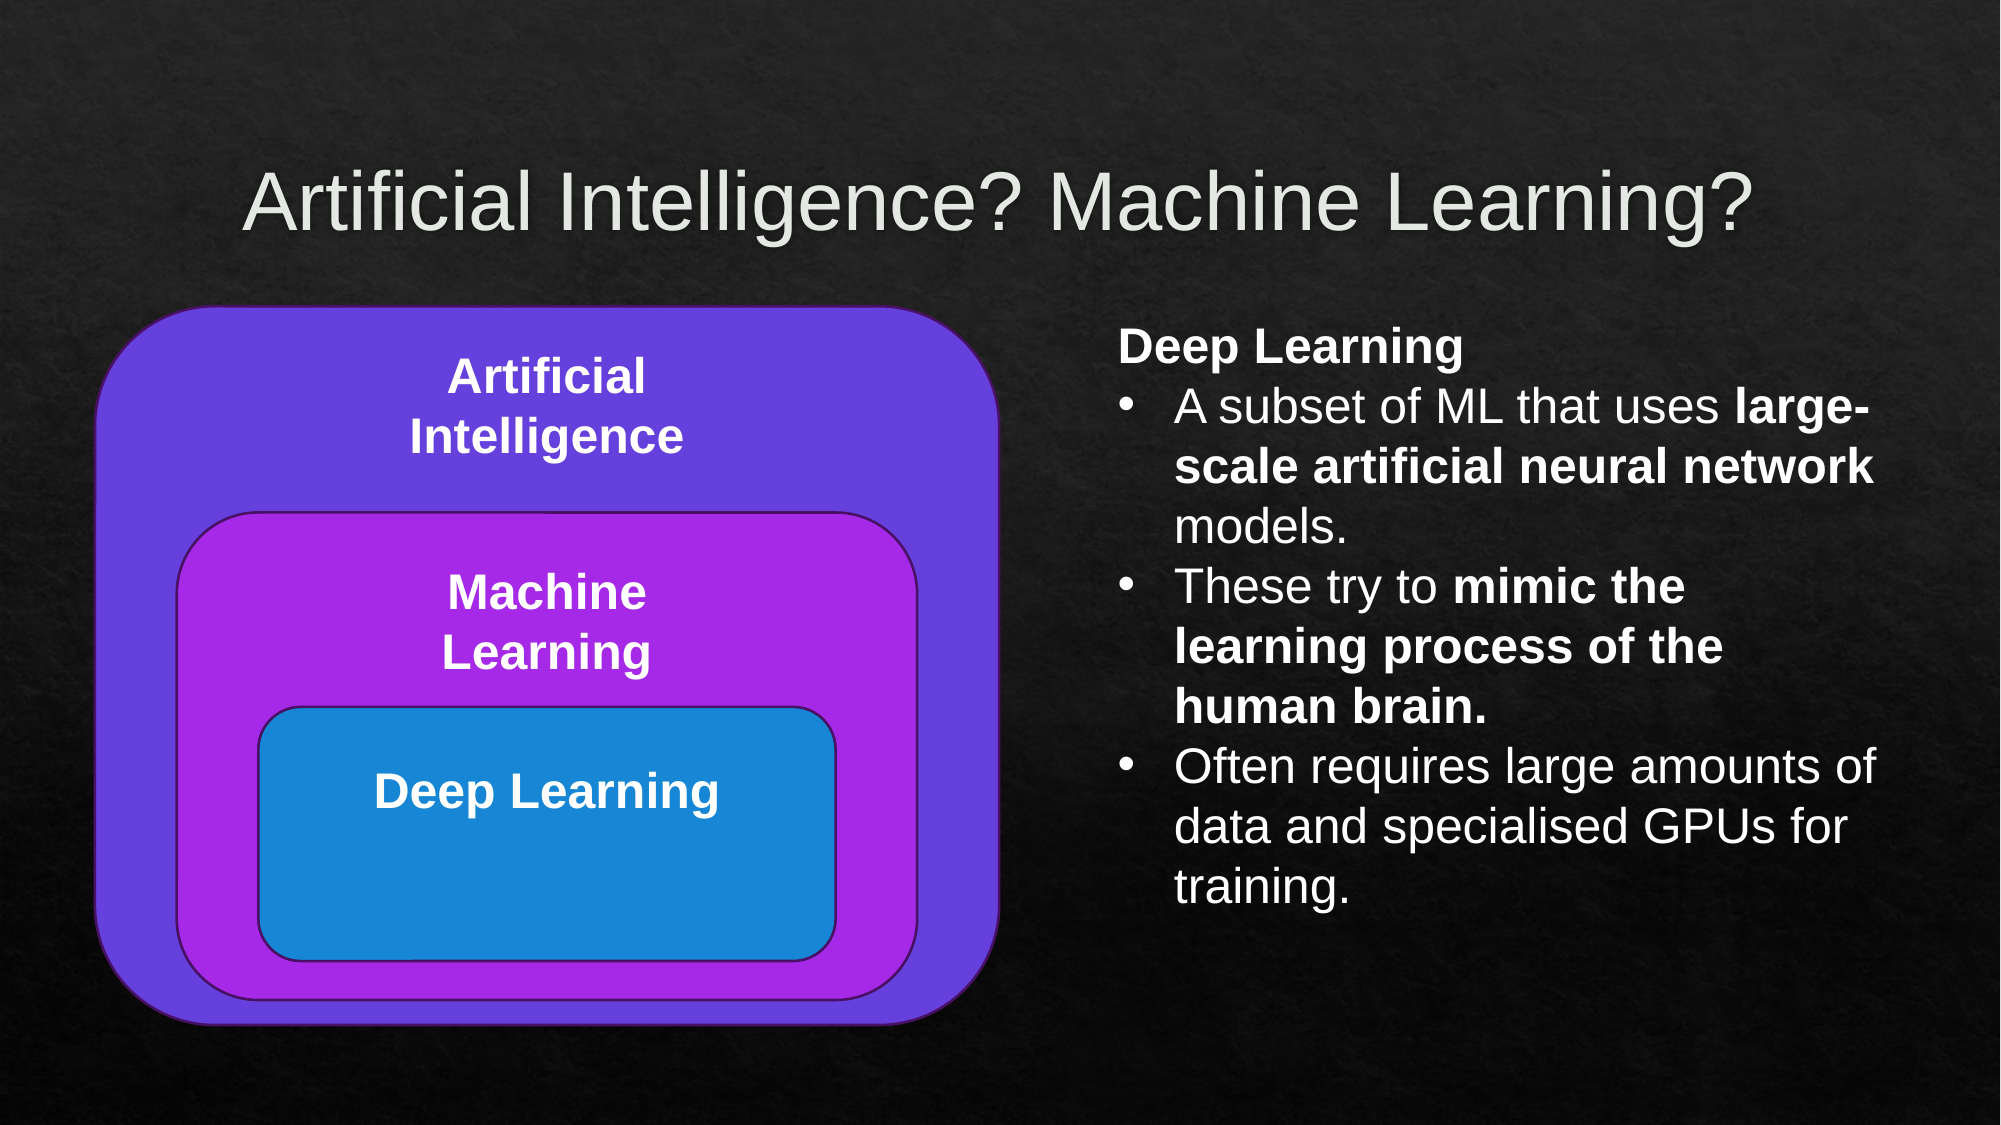

# Artificial Intelligence? Machine Learning?

Deep Learning
A subset of ML that uses large-scale artificial neural network models.
These try to mimic the learning process of the human brain.
Often requires large amounts of data and specialised GPUs for training.
Artificial Intelligence

Machine Learning

Deep Learning